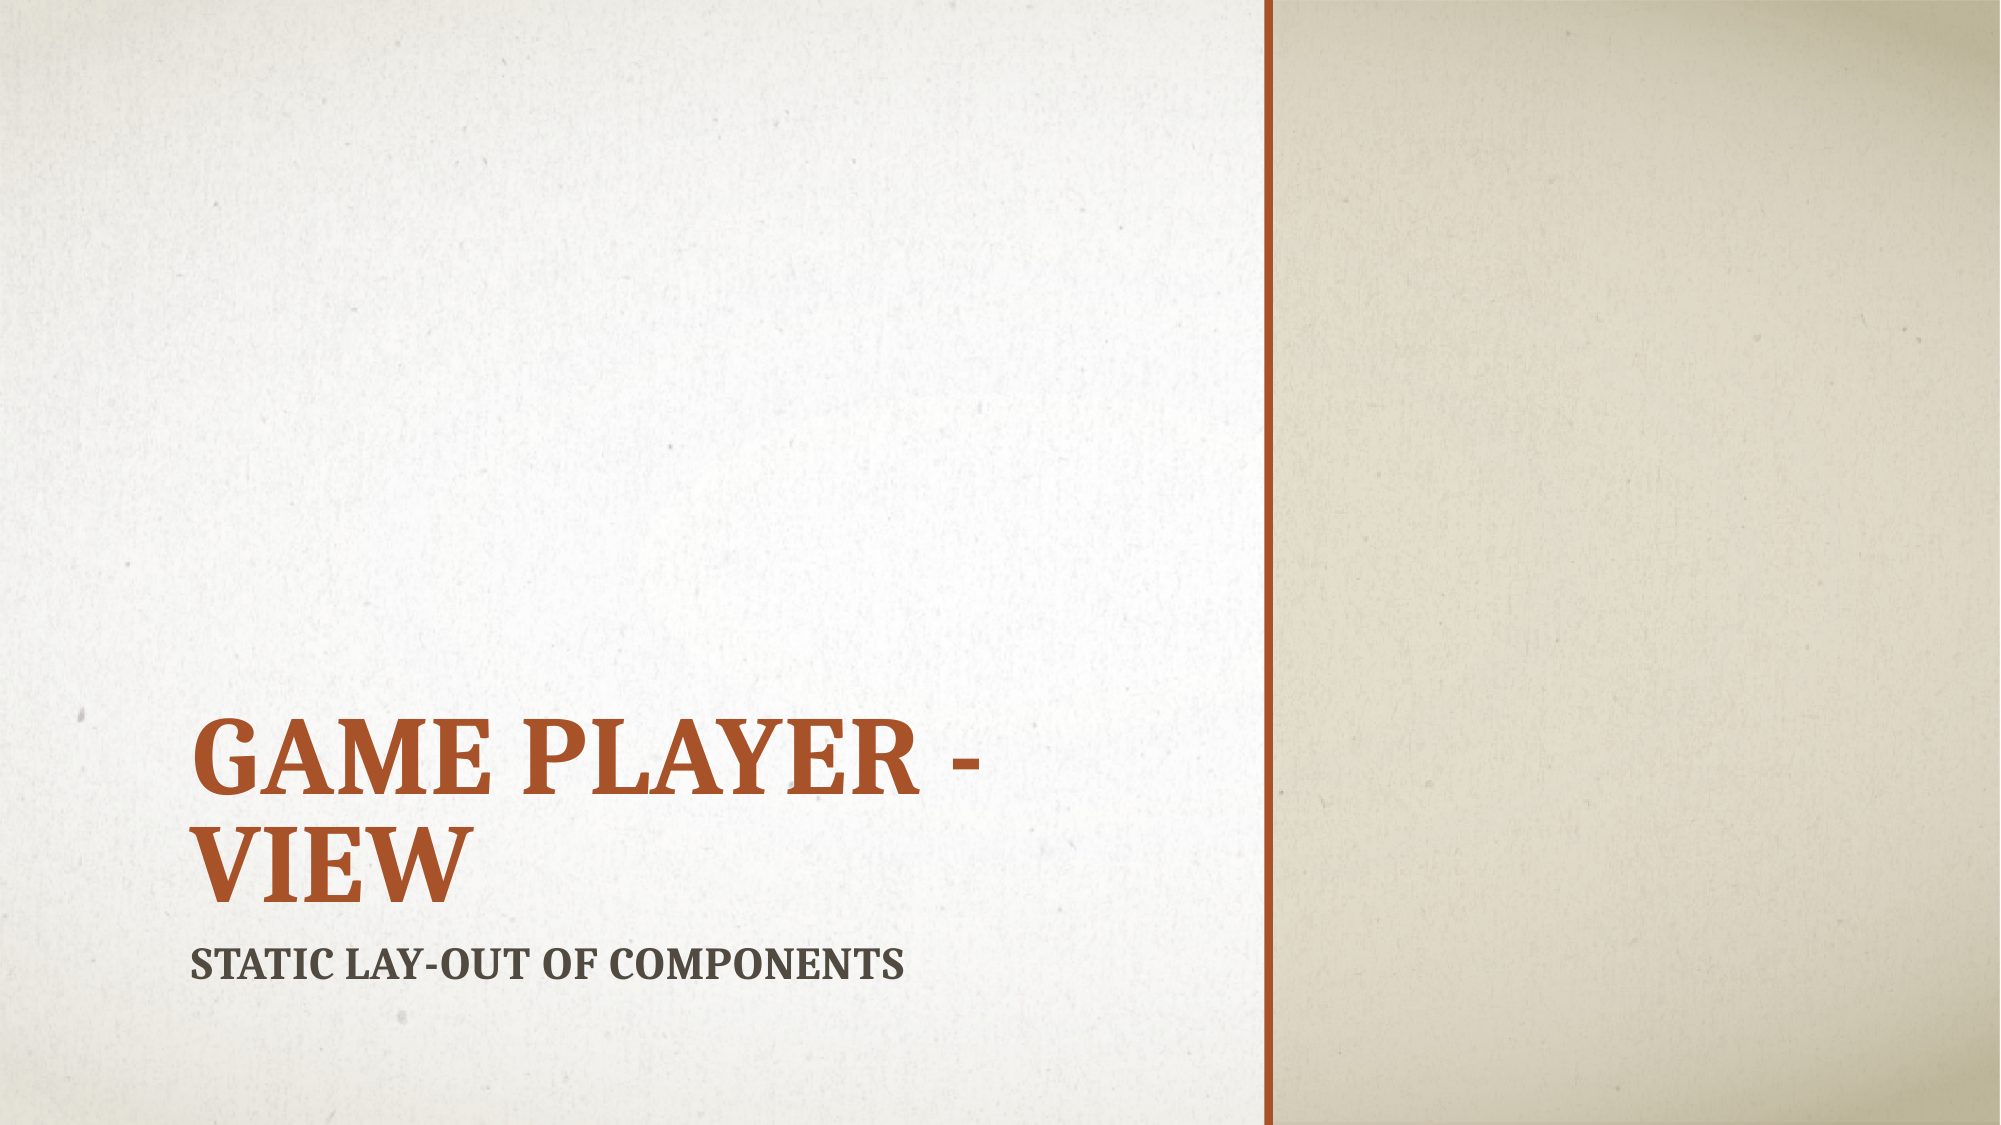

# GAME PLAYER - View
Static lay-out of components